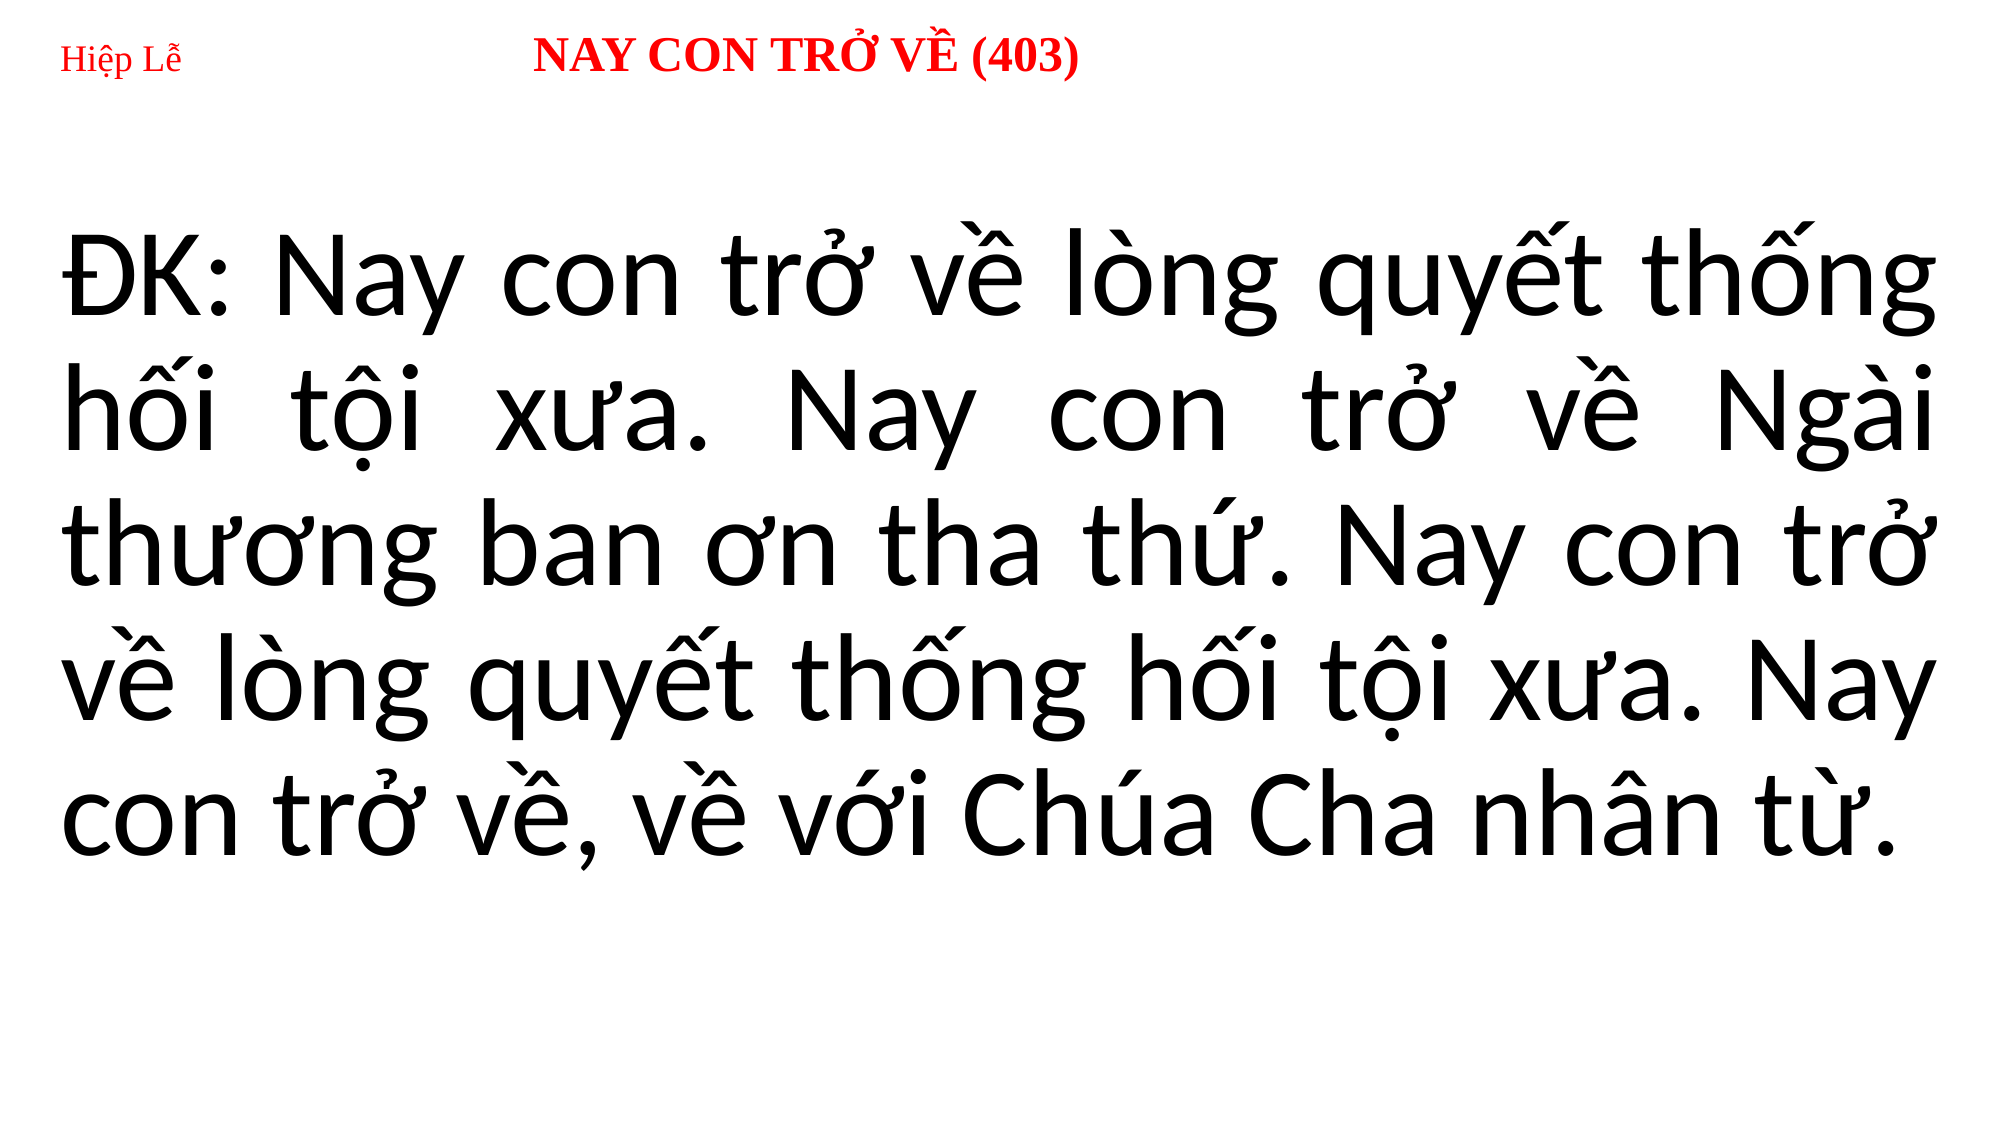

# Hiệp Lễ                                     NAY CON TRỞ VỀ (403)
ĐK: Nay con trở về lòng quyết thống hối tội xưa. Nay con trở về Ngài thương ban ơn tha thứ. Nay con trở về lòng quyết thống hối tội xưa. Nay con trở về, về với Chúa Cha nhân từ.